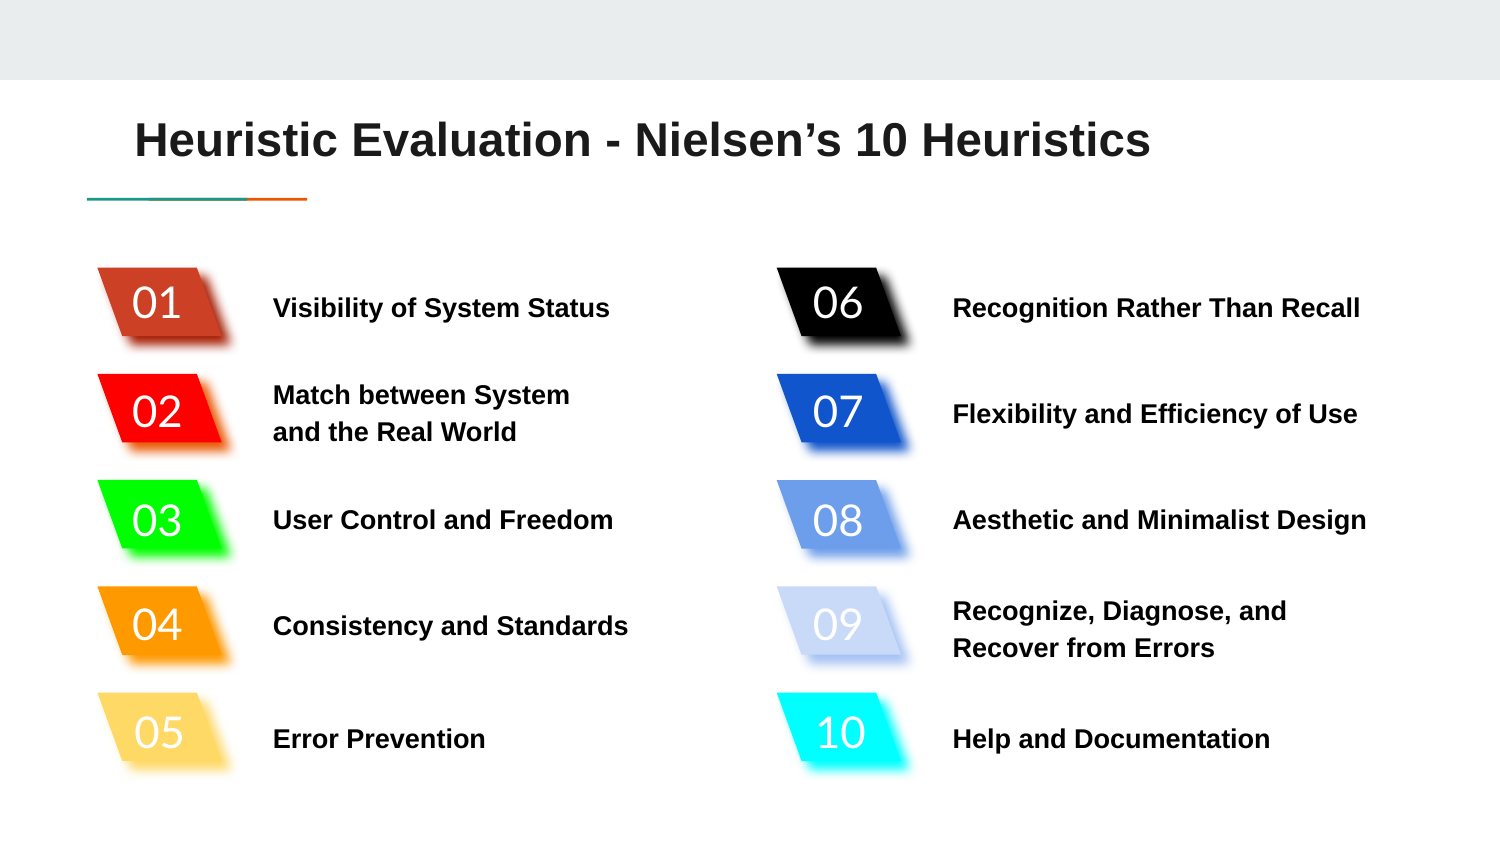

# Heuristic Evaluation - Nielsen’s 10 Heuristics
01
06

Visibility of System Status
Recognition Rather Than Recall
Match between System
and the Real World
02
07

Flexibility and Efficiency of Use
03
08

User Control and Freedom
Aesthetic and Minimalist Design
Recognize, Diagnose, and
Recover from Errors
04
09

Consistency and Standards
05
10

Error Prevention
Help and Documentation